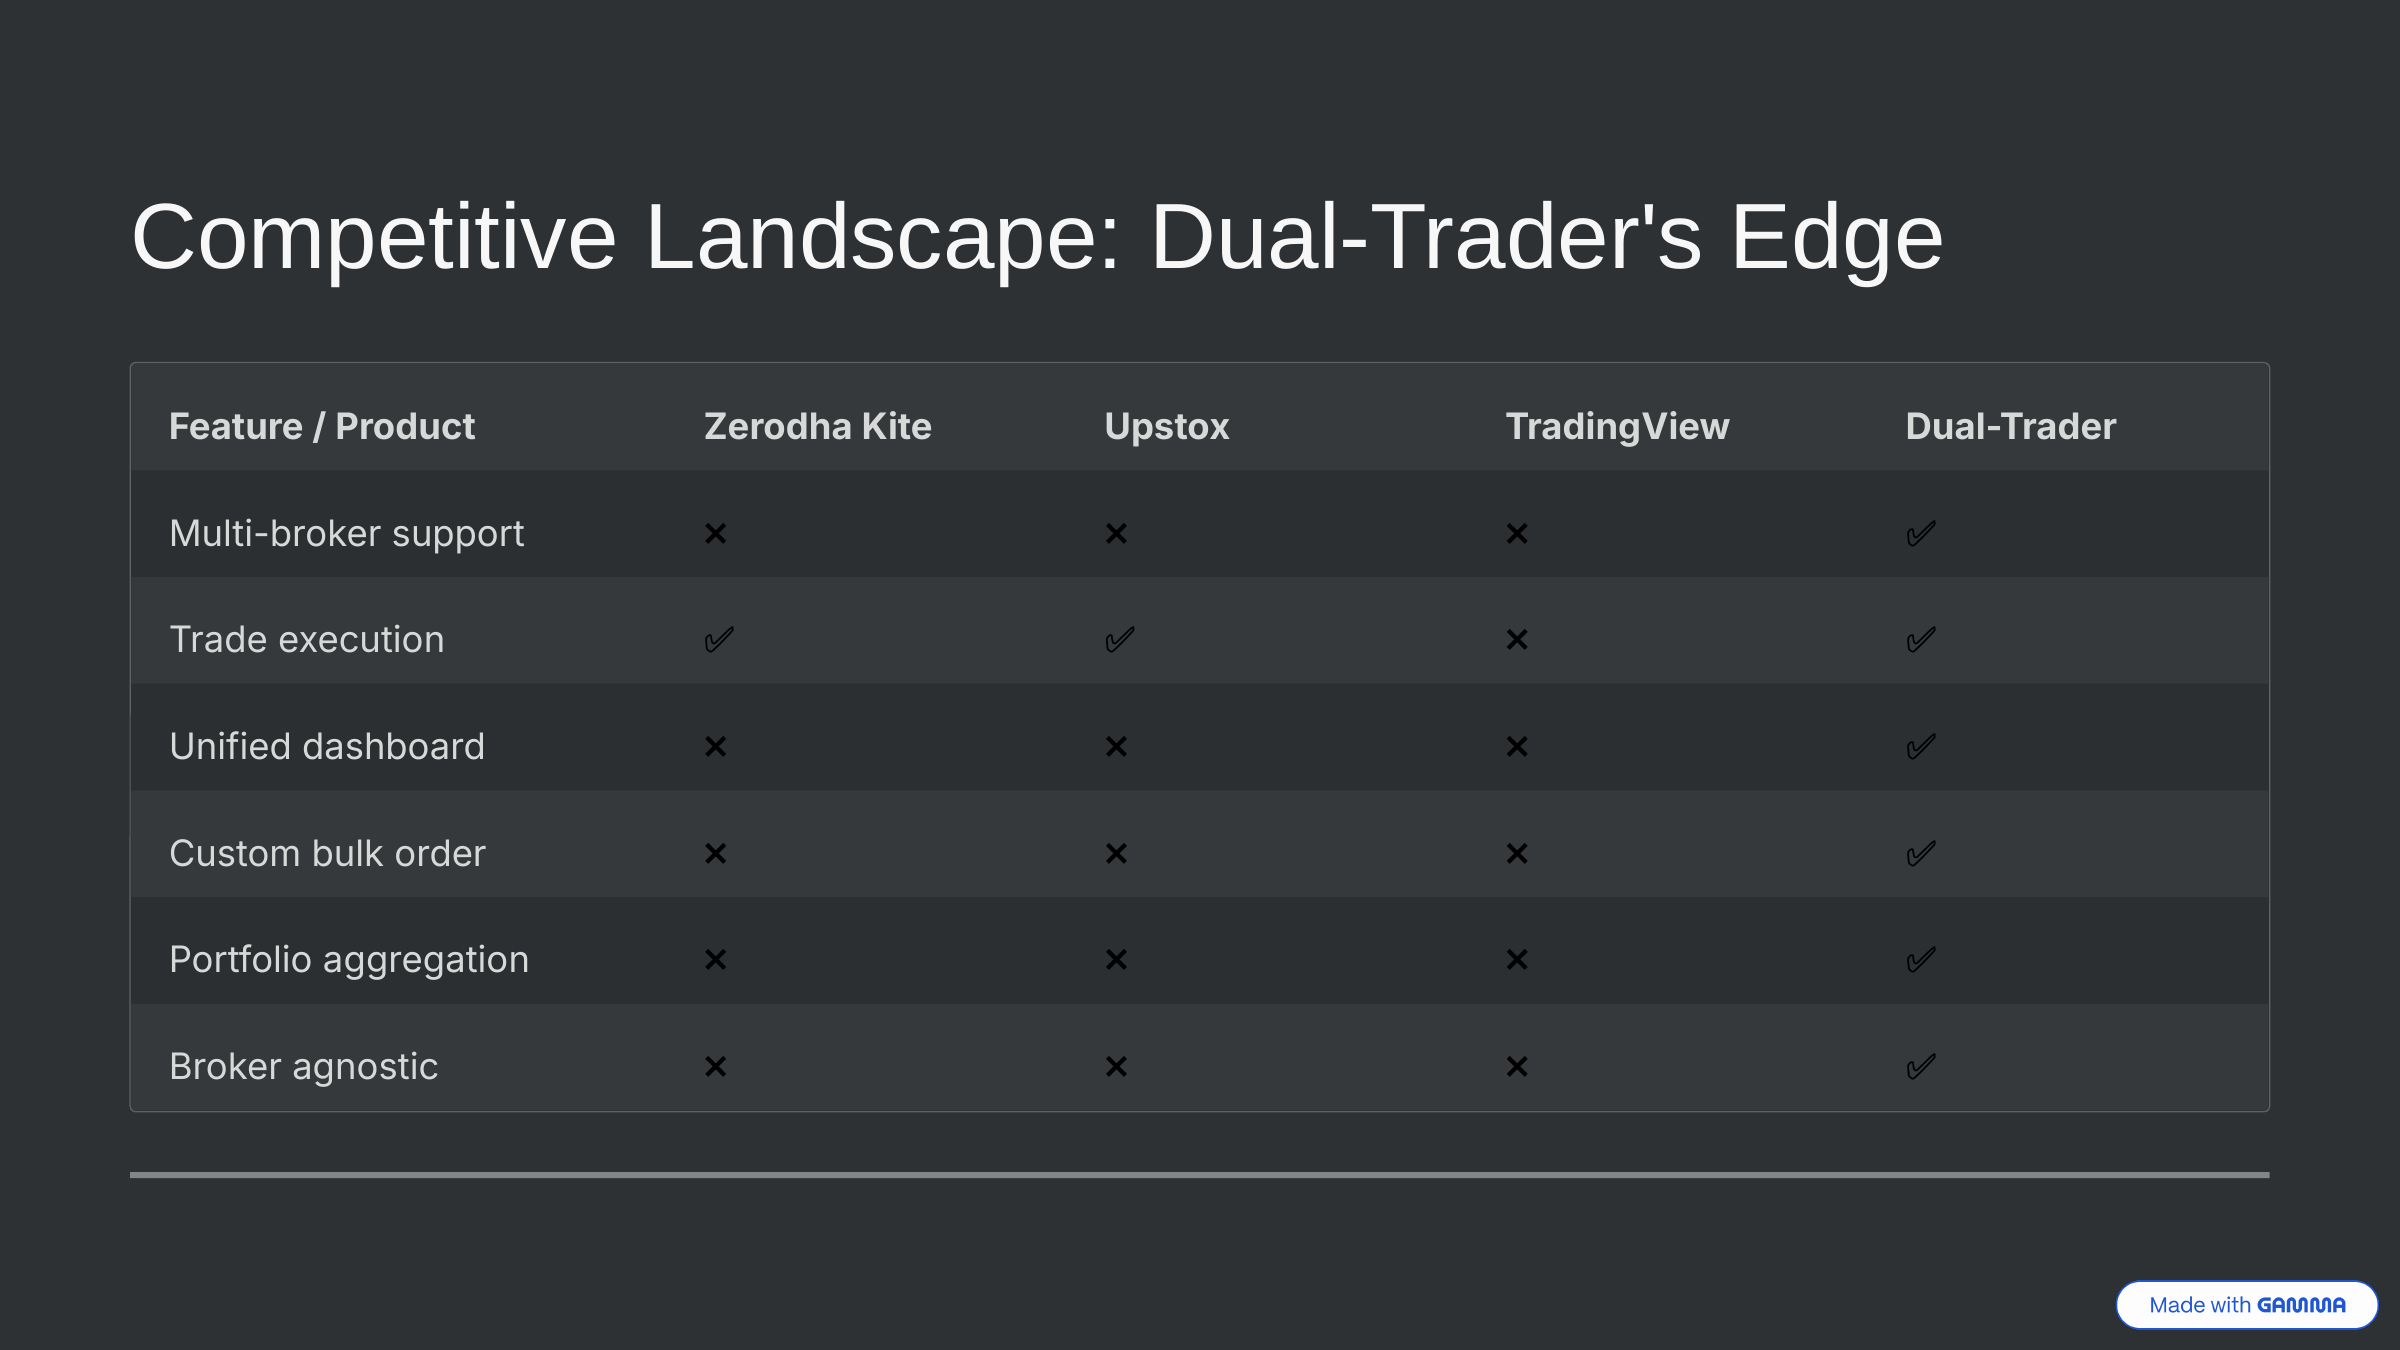

Competitive Landscape: Dual-Trader's Edge

Feature / Product
Zerodha Kite
Upstox
TradingView
Dual-Trader

Multi-broker support
❌
❌
❌
✅

Trade execution
✅
✅
❌
✅

Unified dashboard
❌
❌
❌
✅

Custom bulk order
❌
❌
❌
✅

Portfolio aggregation
❌
❌
❌
✅

Broker agnostic
❌
❌
❌
✅